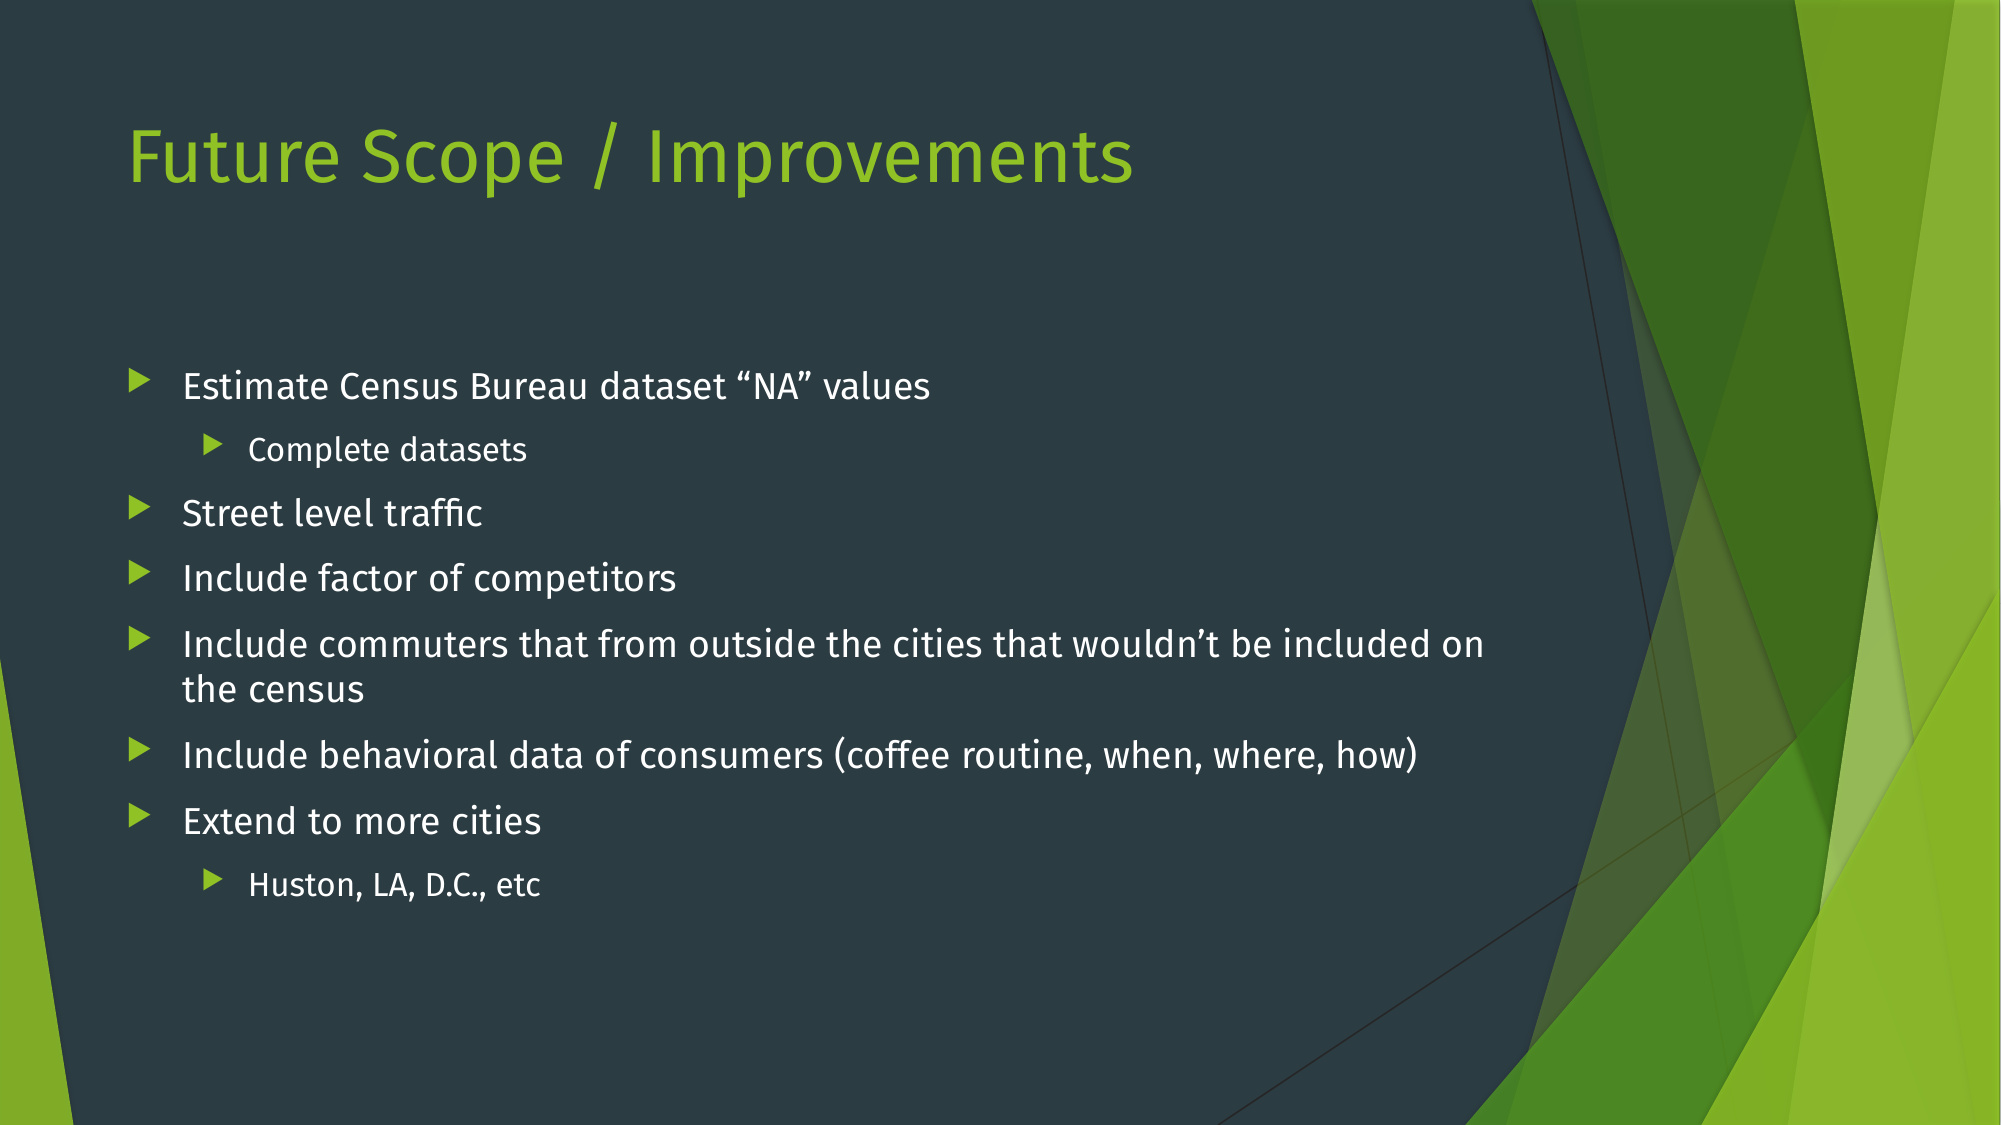

# Future Scope / Improvements
Estimate Census Bureau dataset “NA” values
Complete datasets
Street level traffic
Include factor of competitors
Include commuters that from outside the cities that wouldn’t be included on the census
Include behavioral data of consumers (coffee routine, when, where, how)
Extend to more cities
Huston, LA, D.C., etc